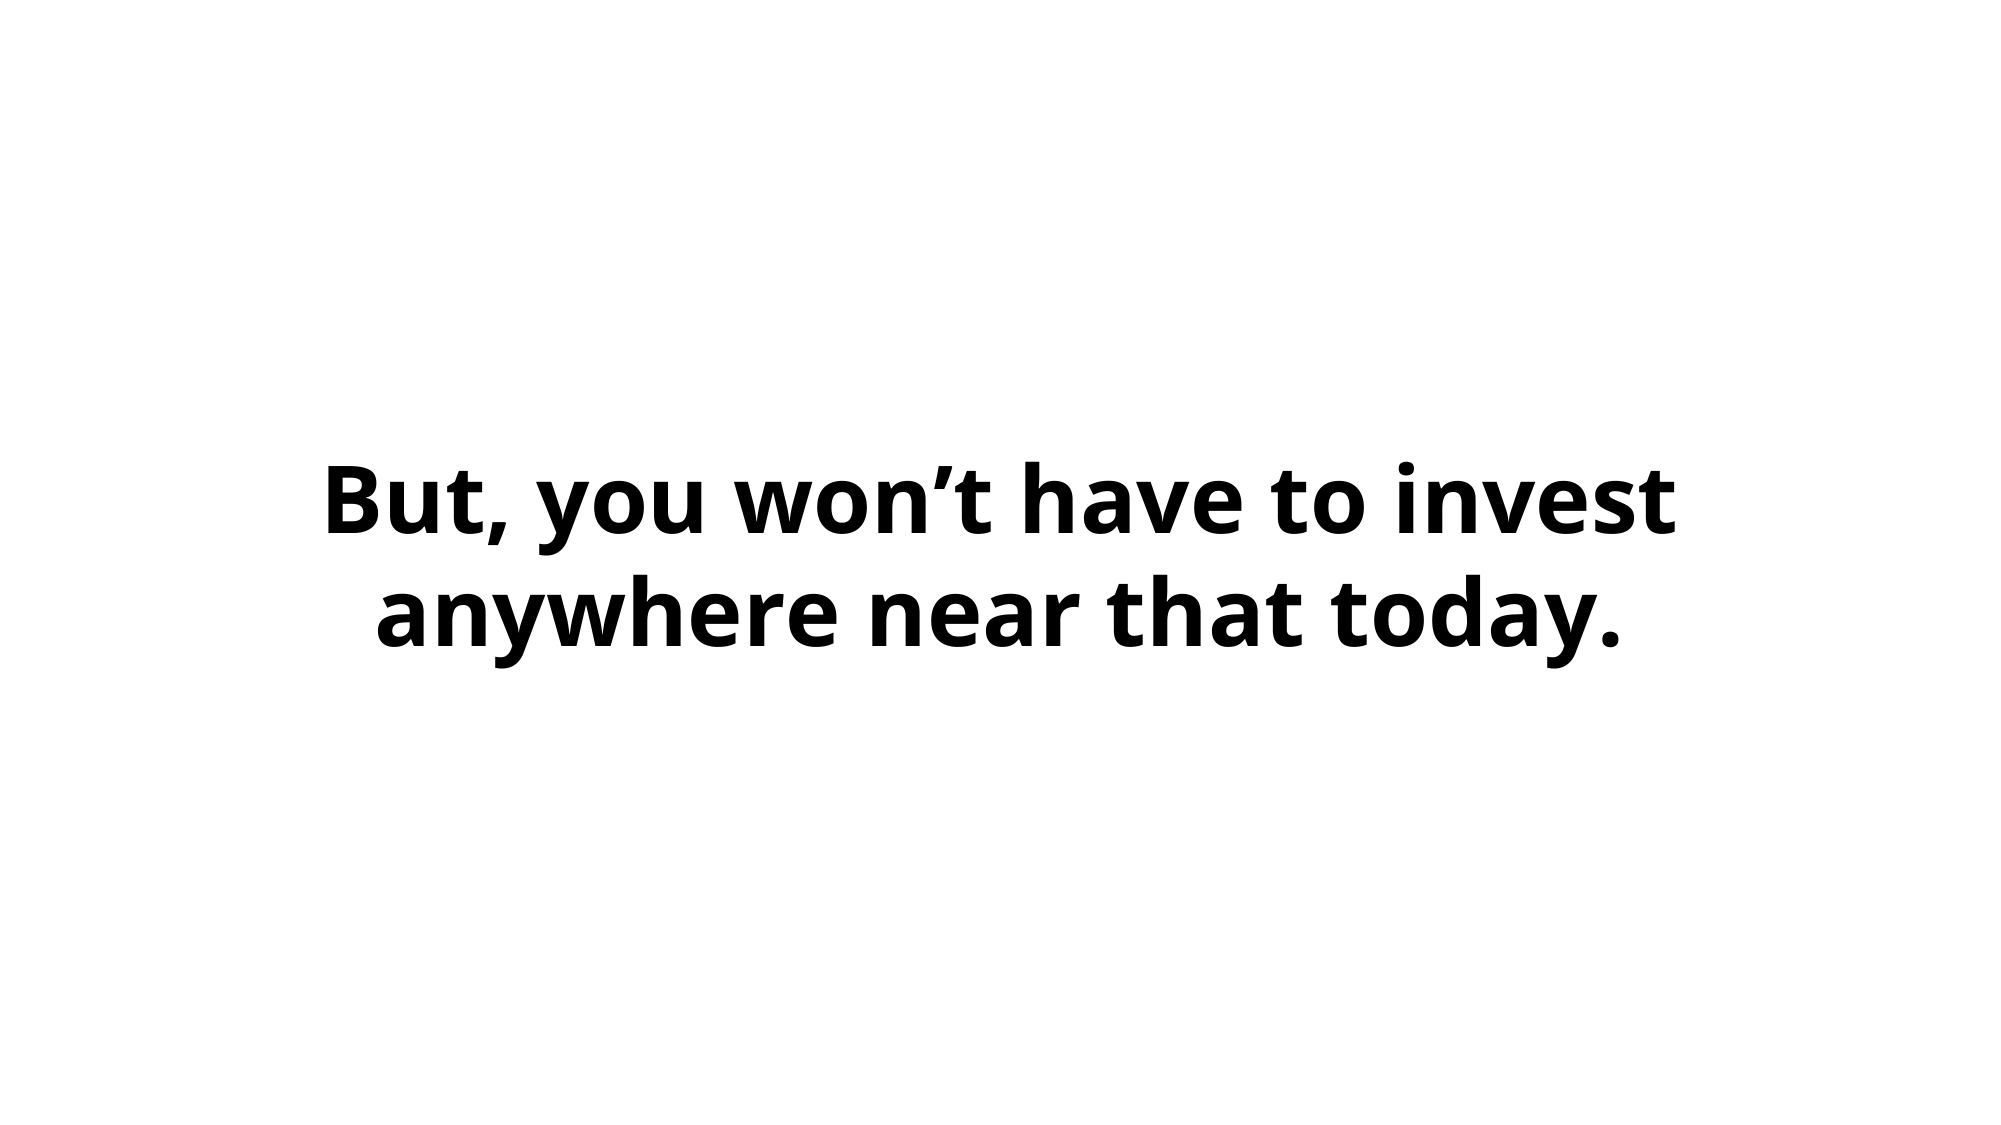

But, you won’t have to invest anywhere near that today.